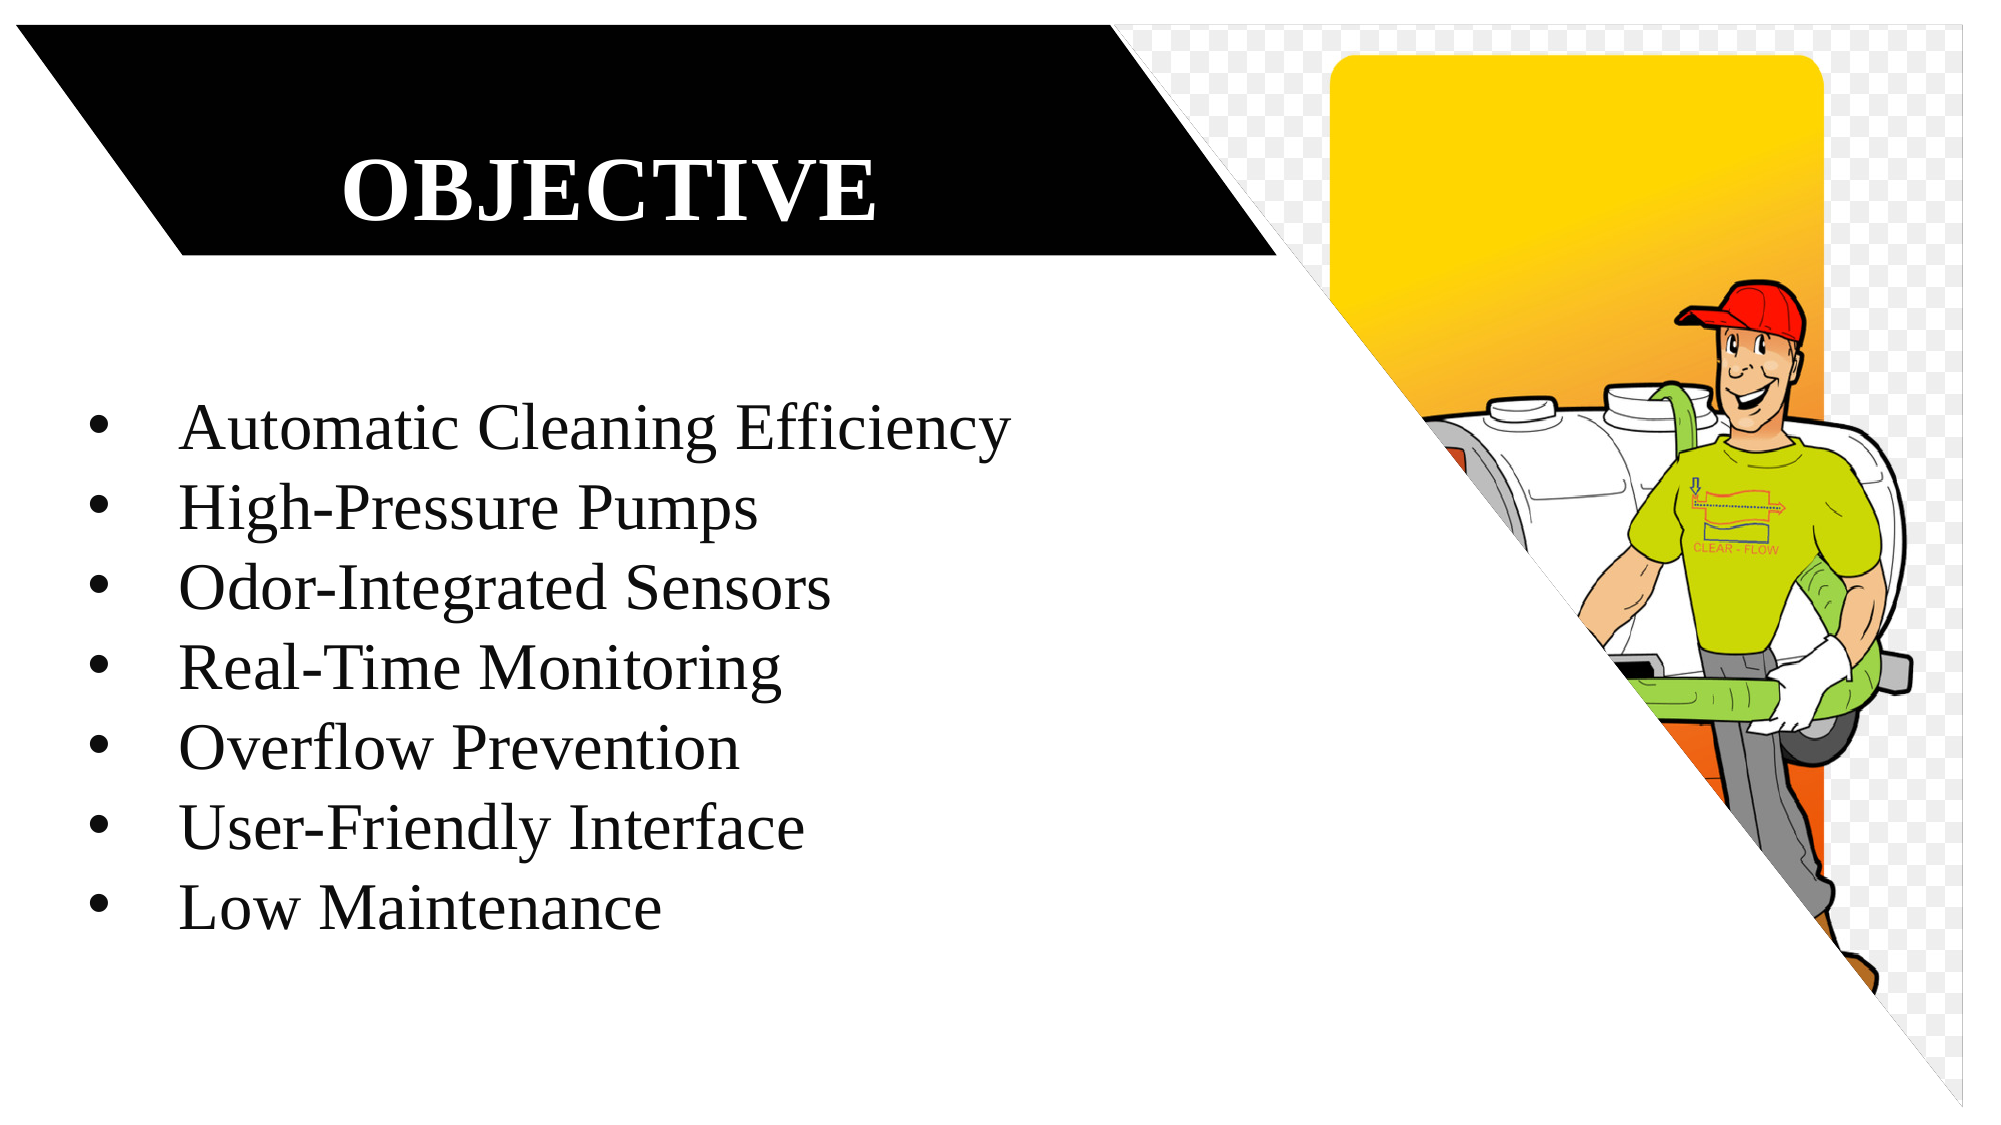

OBJECTIVE

 Automatic Cleaning Efficiency
 High-Pressure Pumps
 Odor-Integrated Sensors
 Real-Time Monitoring
 Overflow Prevention
 User-Friendly Interface
 Low Maintenance